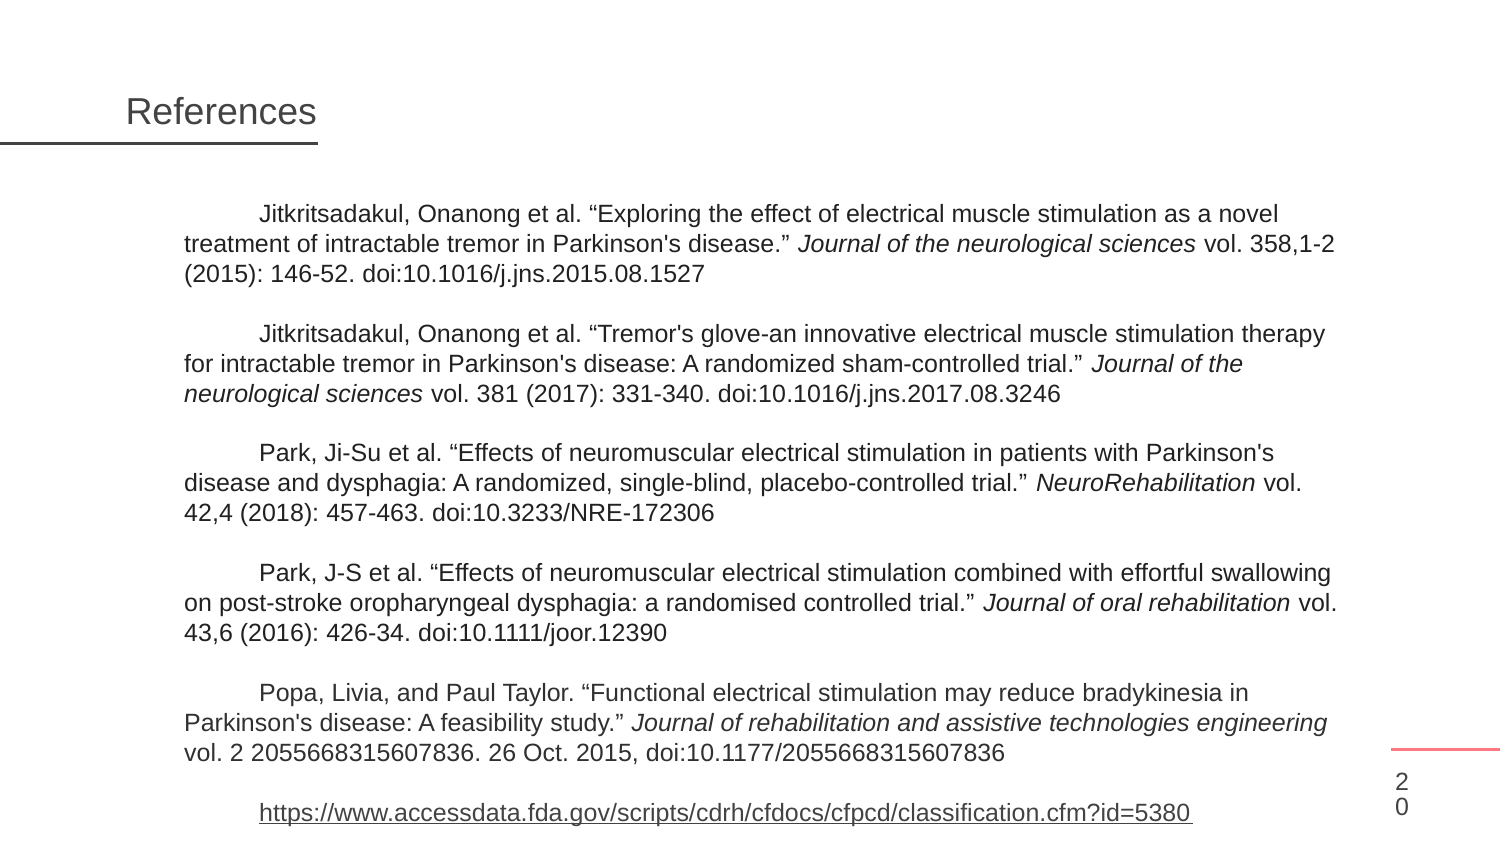

# References
Jitkritsadakul, Onanong et al. “Exploring the effect of electrical muscle stimulation as a novel treatment of intractable tremor in Parkinson's disease.” Journal of the neurological sciences vol. 358,1-2 (2015): 146-52. doi:10.1016/j.jns.2015.08.1527

Jitkritsadakul, Onanong et al. “Tremor's glove-an innovative electrical muscle stimulation therapy for intractable tremor in Parkinson's disease: A randomized sham-controlled trial.” Journal of the neurological sciences vol. 381 (2017): 331-340. doi:10.1016/j.jns.2017.08.3246

Park, Ji-Su et al. “Effects of neuromuscular electrical stimulation in patients with Parkinson's disease and dysphagia: A randomized, single-blind, placebo-controlled trial.” NeuroRehabilitation vol. 42,4 (2018): 457-463. doi:10.3233/NRE-172306

Park, J-S et al. “Effects of neuromuscular electrical stimulation combined with effortful swallowing on post-stroke oropharyngeal dysphagia: a randomised controlled trial.” Journal of oral rehabilitation vol. 43,6 (2016): 426-34. doi:10.1111/joor.12390

Popa, Livia, and Paul Taylor. “Functional electrical stimulation may reduce bradykinesia in Parkinson's disease: A feasibility study.” Journal of rehabilitation and assistive technologies engineering vol. 2 2055668315607836. 26 Oct. 2015, doi:10.1177/2055668315607836

https://www.accessdata.fda.gov/scripts/cdrh/cfdocs/cfpcd/classification.cfm?id=5380

20